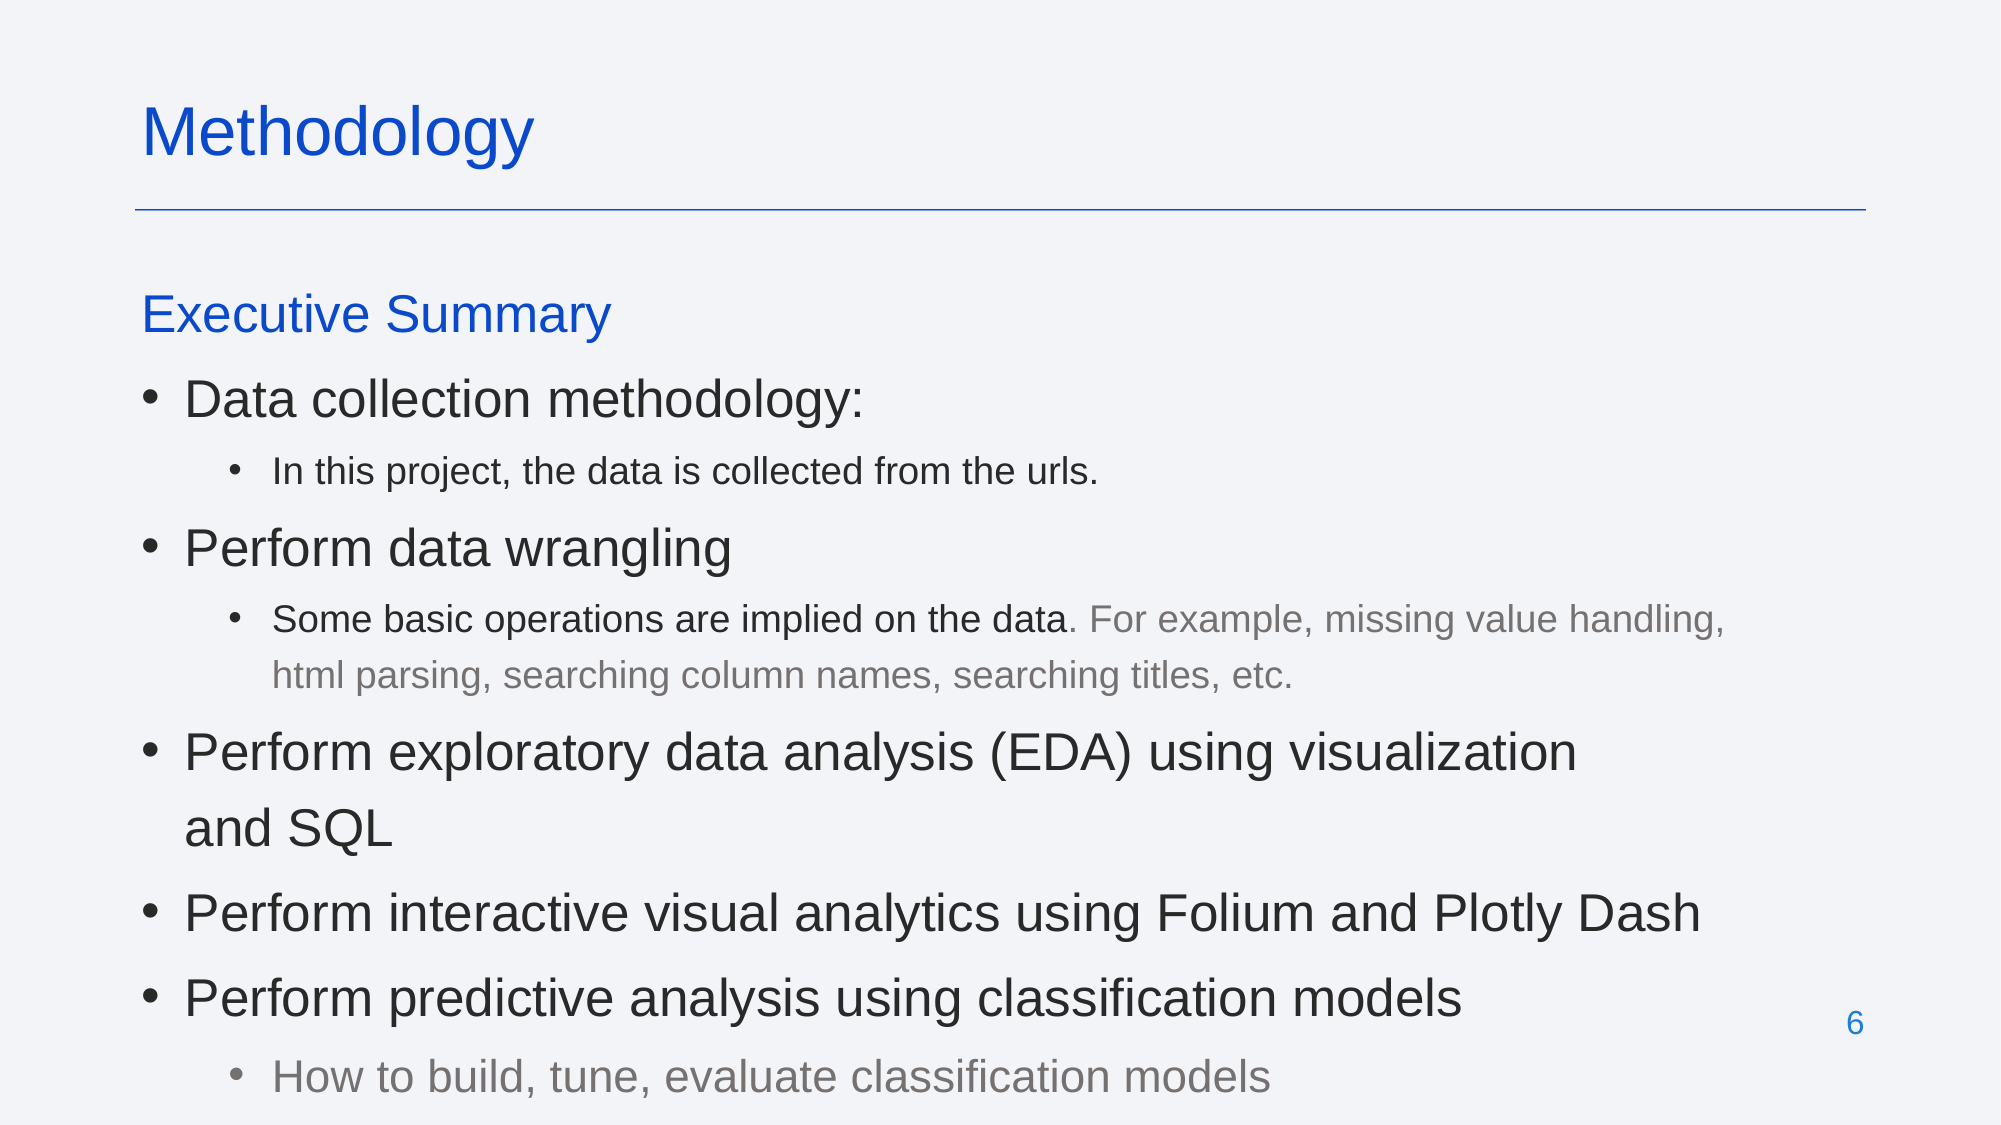

Methodology
Executive Summary
Data collection methodology:
In this project, the data is collected from the urls.
Perform data wrangling
Some basic operations are implied on the data. For example, missing value handling, html parsing, searching column names, searching titles, etc.
Perform exploratory data analysis (EDA) using visualization and SQL
Perform interactive visual analytics using Folium and Plotly Dash
Perform predictive analysis using classification models
How to build, tune, evaluate classification models

6